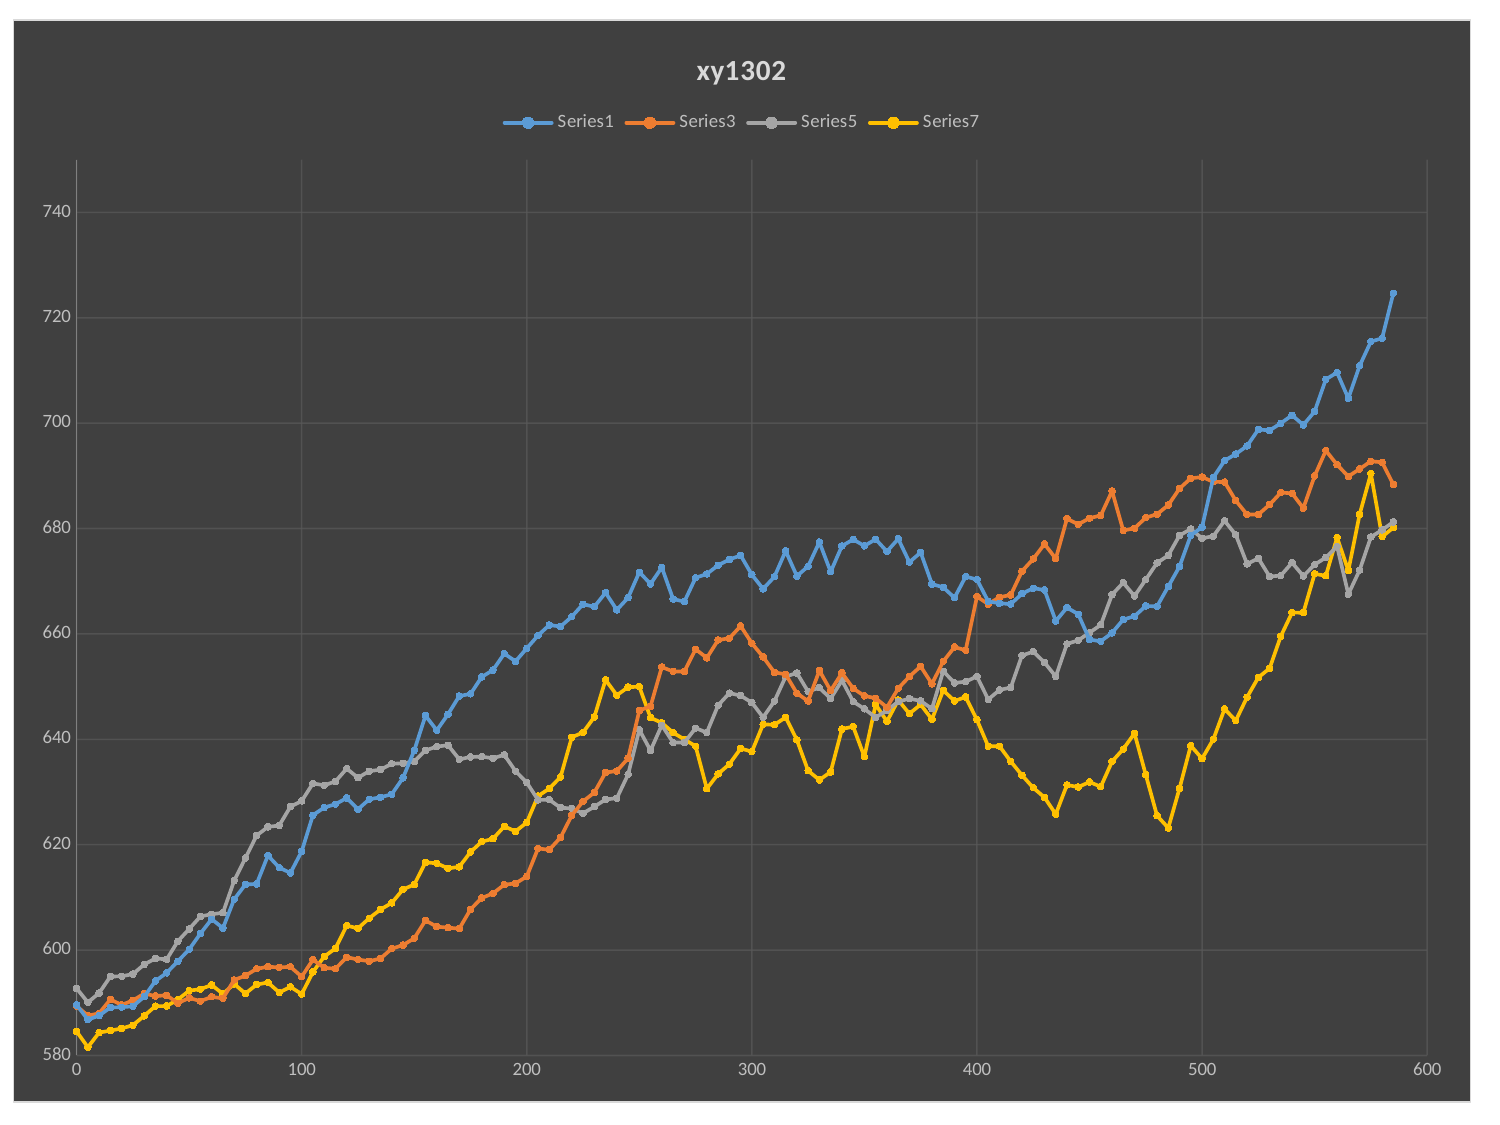

### Chart: xy1302

| Category |  |  |  |  |
|---|---|---|---|---|
#